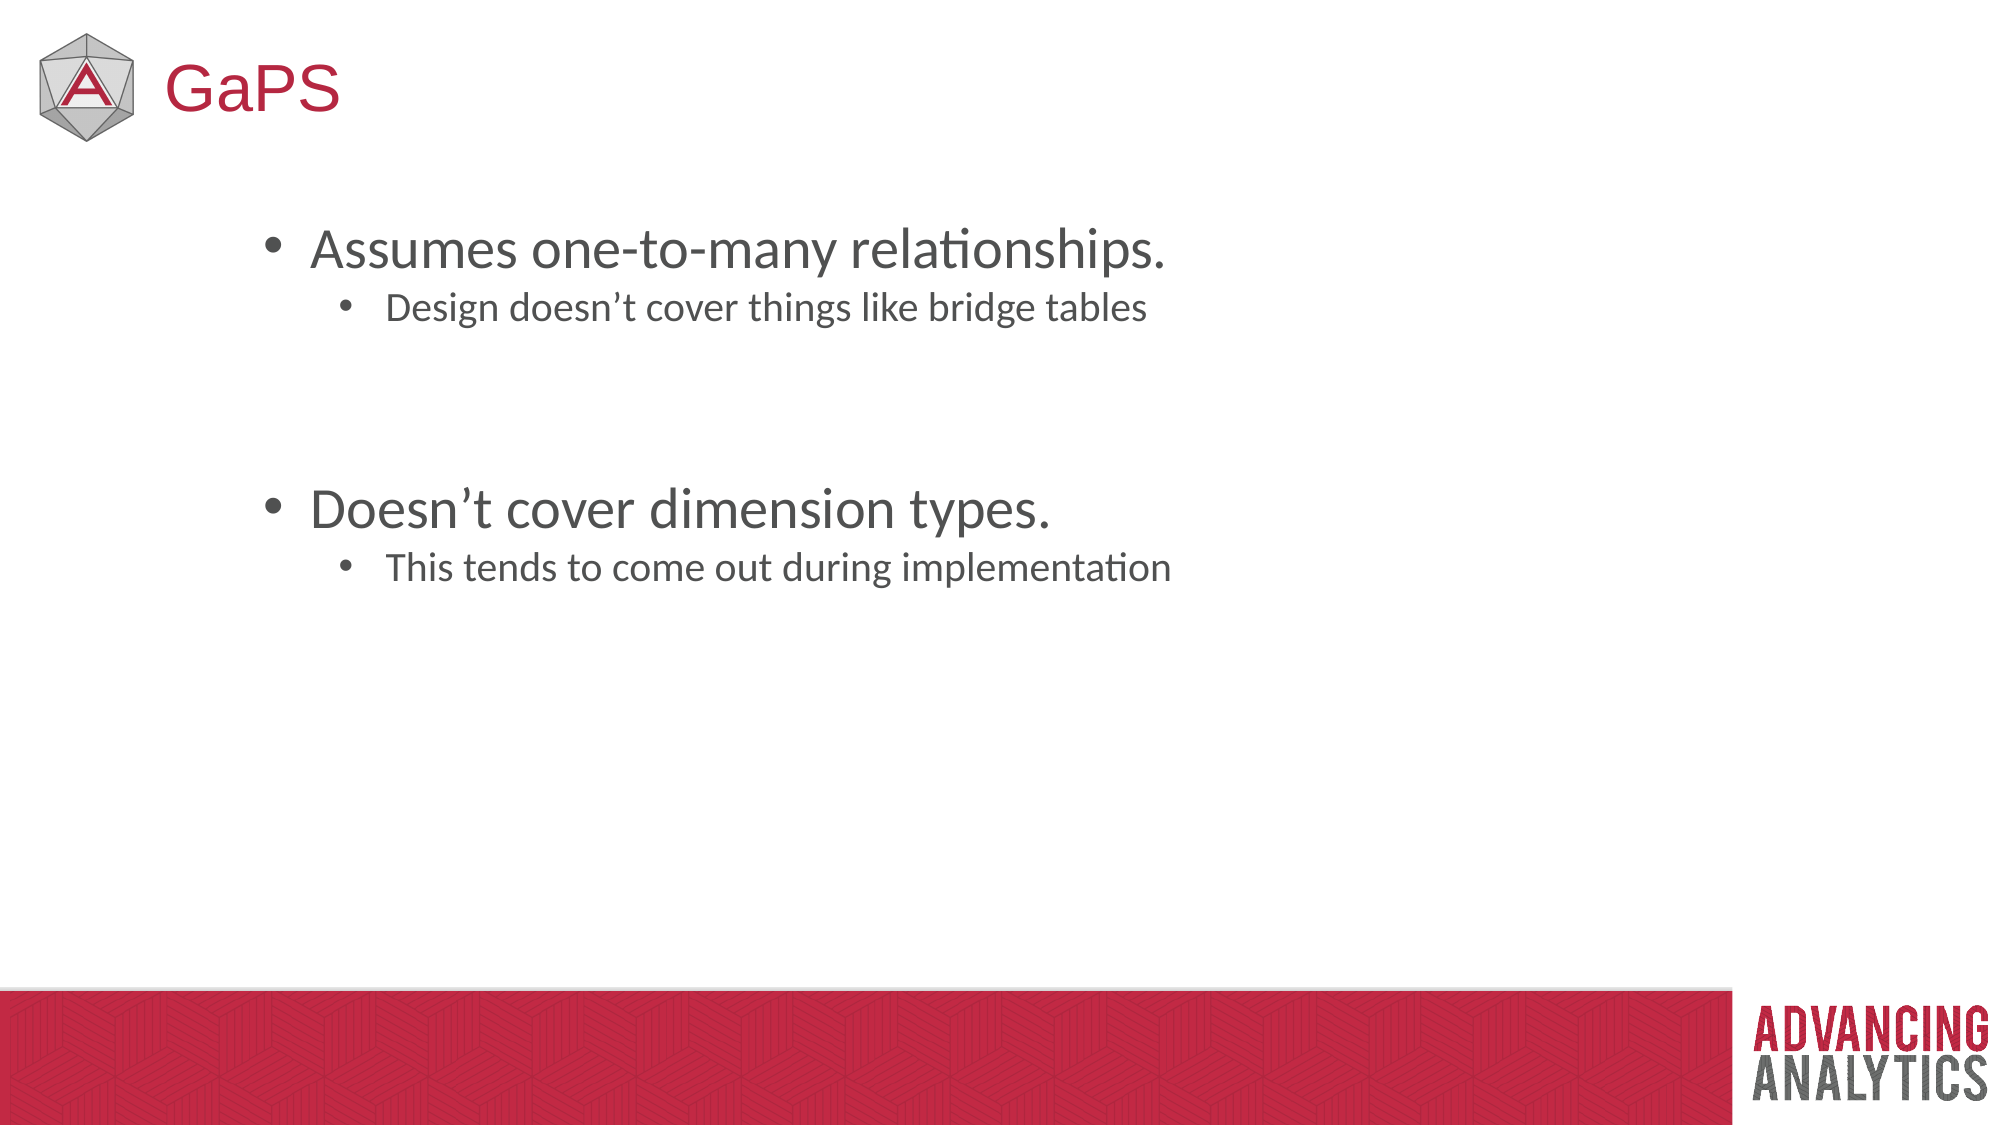

# GaPS
Assumes one-to-many relationships.
Design doesn’t cover things like bridge tables

Doesn’t cover dimension types.
This tends to come out during implementation